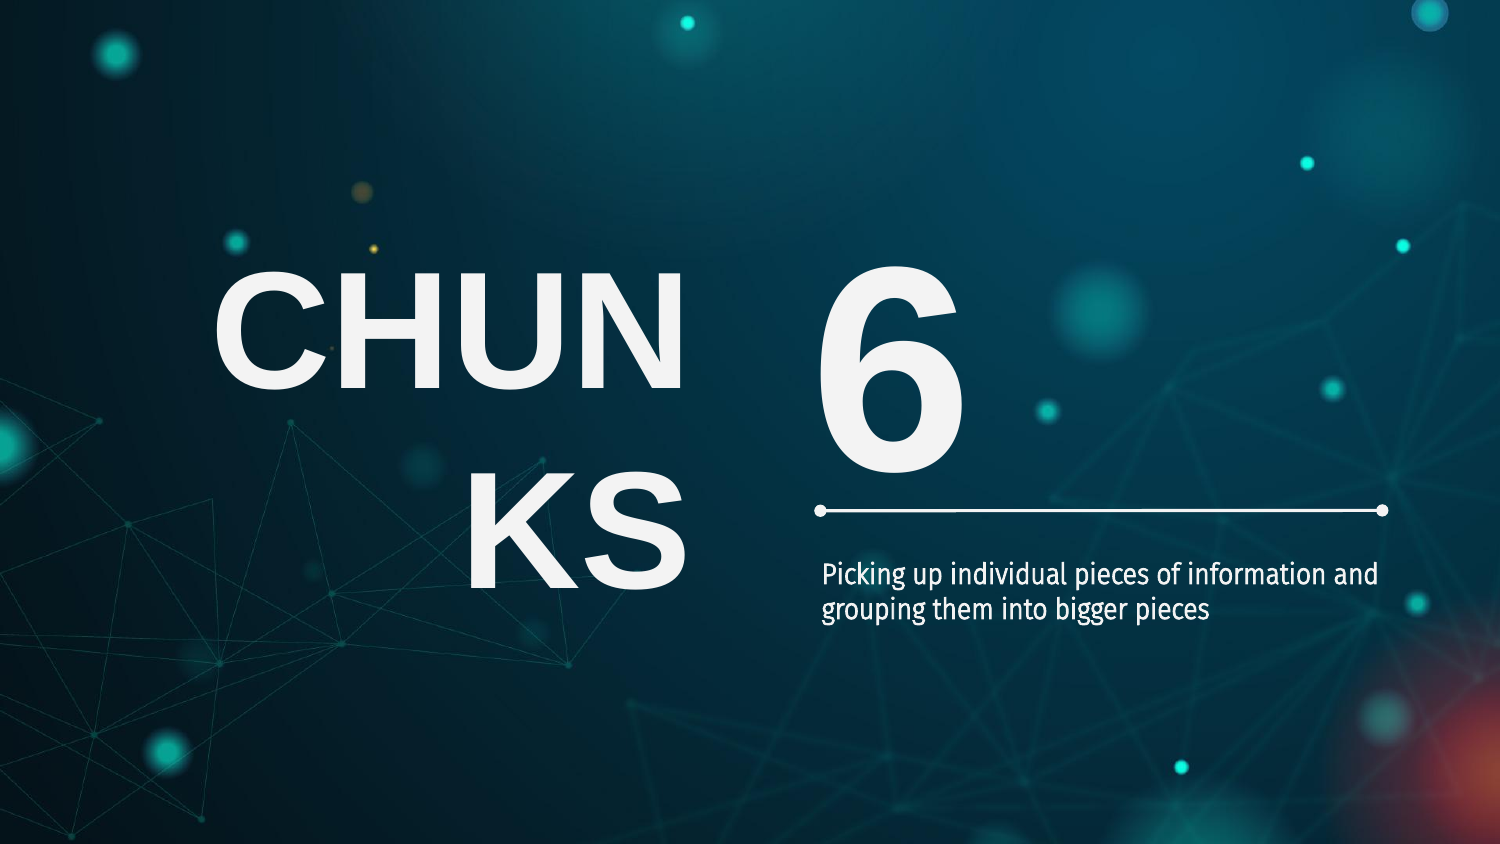

# CHUNKS
6
Picking up individual pieces of information and grouping them into bigger pieces